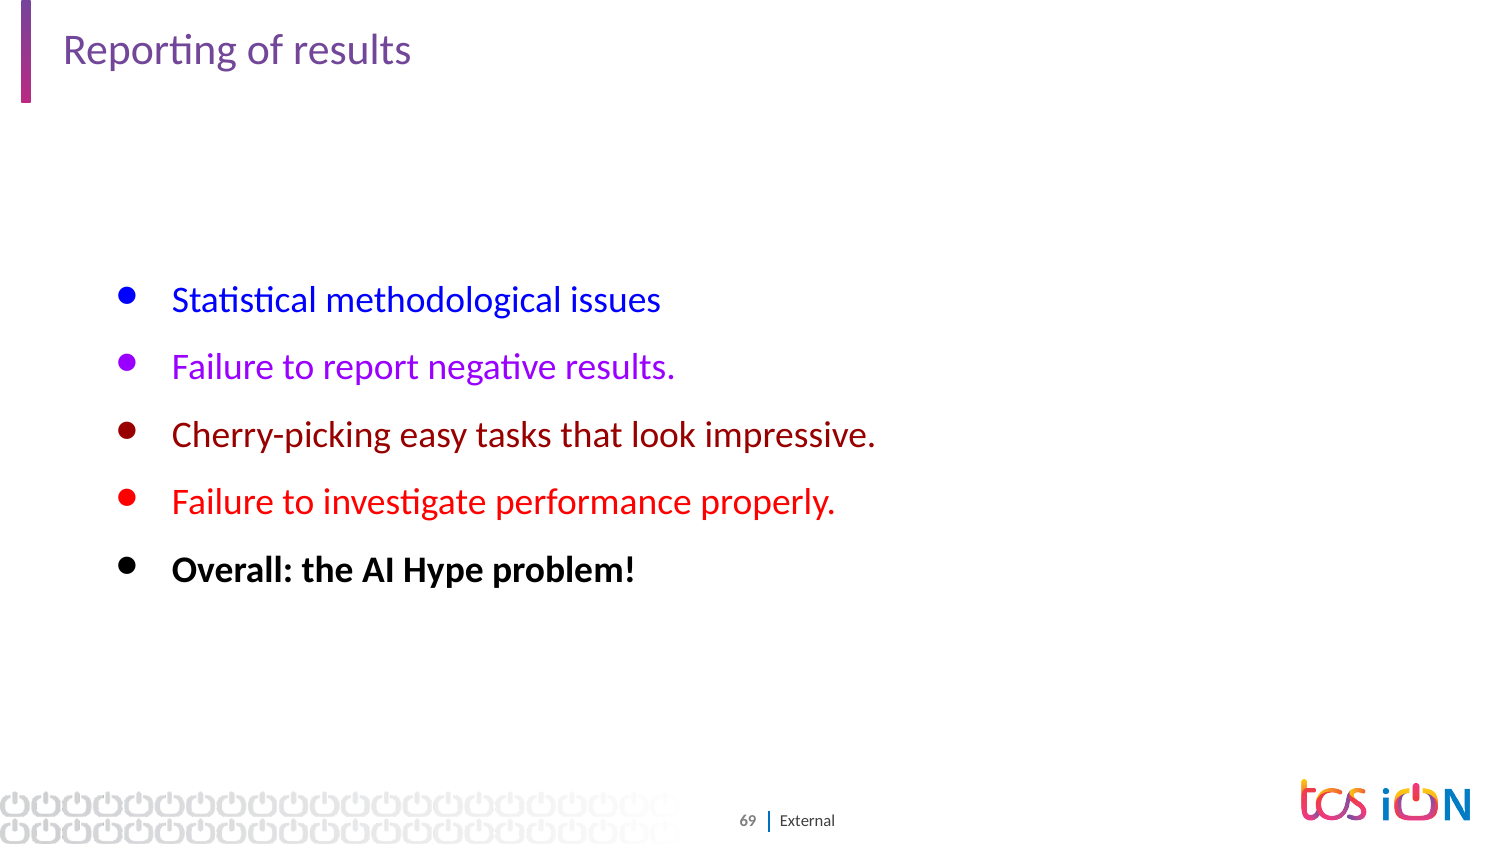

# Reporting of results
Statistical methodological issues
Failure to report negative results.
Cherry-picking easy tasks that look impressive.
Failure to investigate performance properly.
Overall: the AI Hype problem!